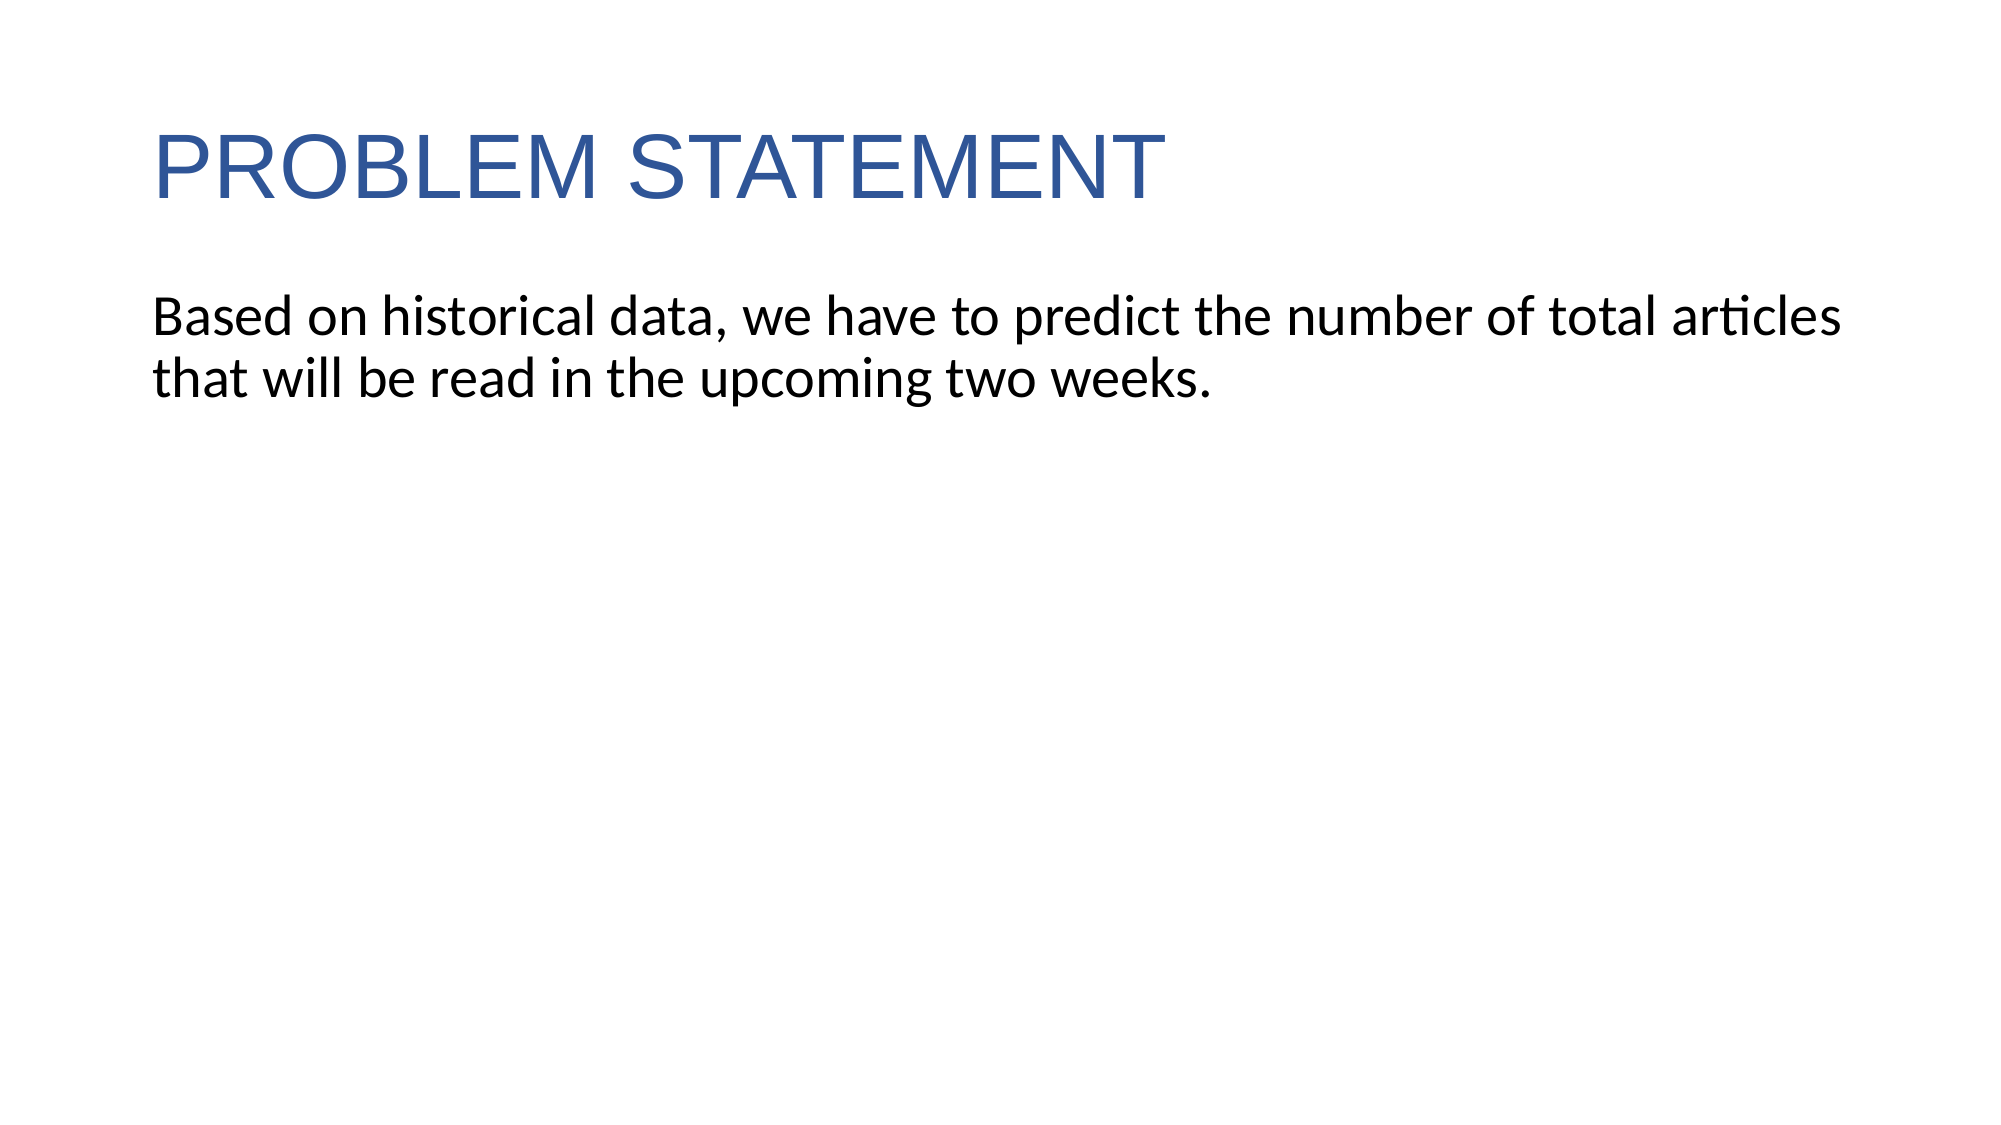

# PROBLEM STATEMENT
Based on historical data, we have to predict the number of total articles that will be read in the upcoming two weeks.